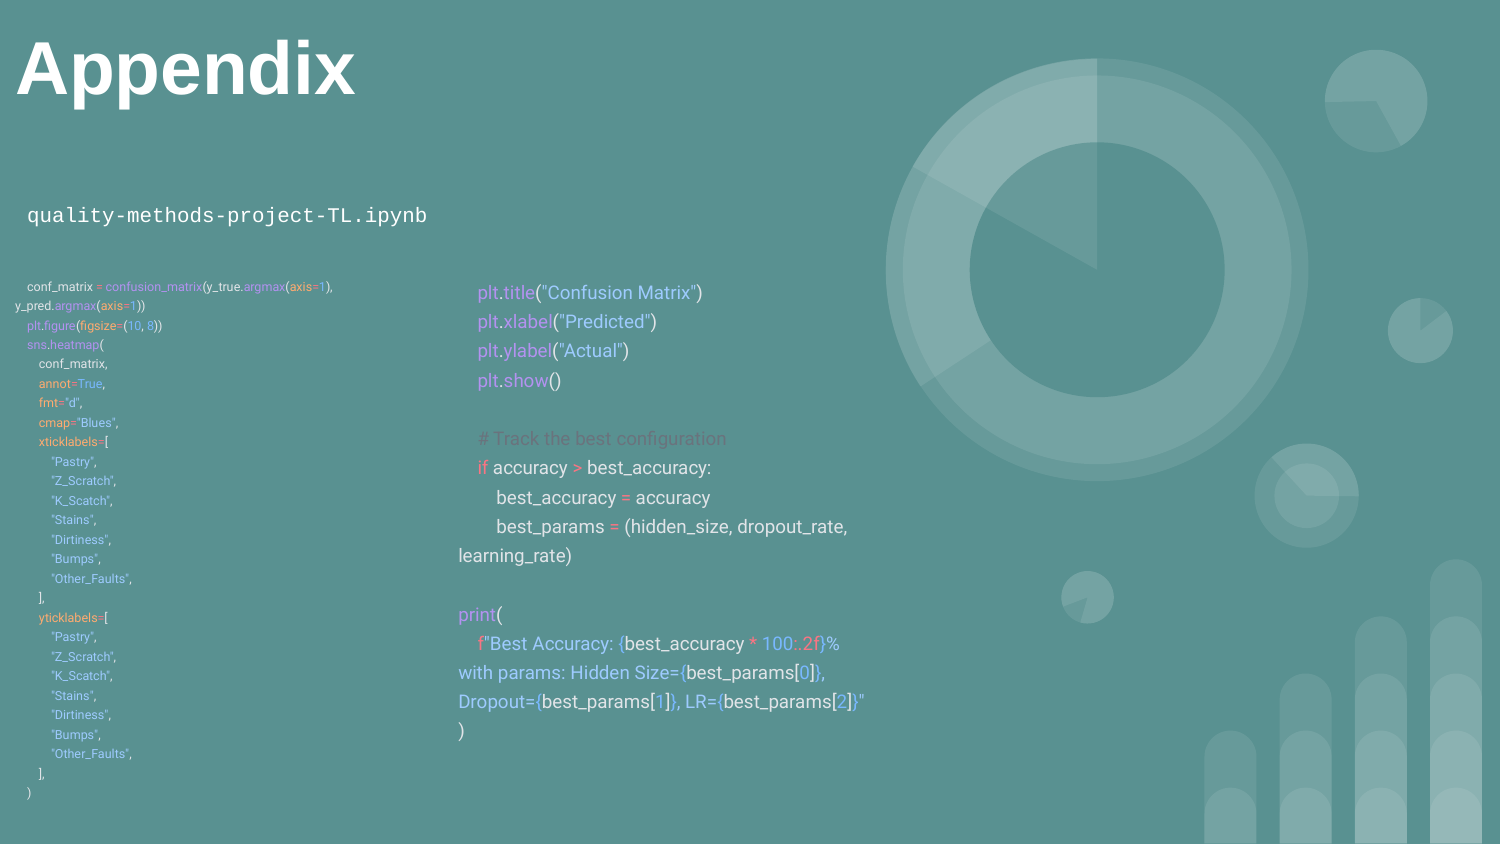

# Appendix
quality-methods-project-TL.ipynb

    conf_matrix = confusion_matrix(y_true.argmax(axis=1), y_pred.argmax(axis=1))
    plt.figure(figsize=(10, 8))
    sns.heatmap(
        conf_matrix,
        annot=True,
        fmt="d",
        cmap="Blues",
        xticklabels=[
            "Pastry",
            "Z_Scratch",
            "K_Scatch",
            "Stains",
            "Dirtiness",
            "Bumps",
            "Other_Faults",
        ],
        yticklabels=[
            "Pastry",
            "Z_Scratch",
            "K_Scatch",
            "Stains",
            "Dirtiness",
            "Bumps",
            "Other_Faults",
        ],
    )

    plt.title("Confusion Matrix")
    plt.xlabel("Predicted")
    plt.ylabel("Actual")
    plt.show()

    # Track the best configuration
    if accuracy > best_accuracy:
        best_accuracy = accuracy
        best_params = (hidden_size, dropout_rate, learning_rate)

print(
    f"Best Accuracy: {best_accuracy * 100:.2f}% with params: Hidden Size={best_params[0]}, Dropout={best_params[1]}, LR={best_params[2]}"
)